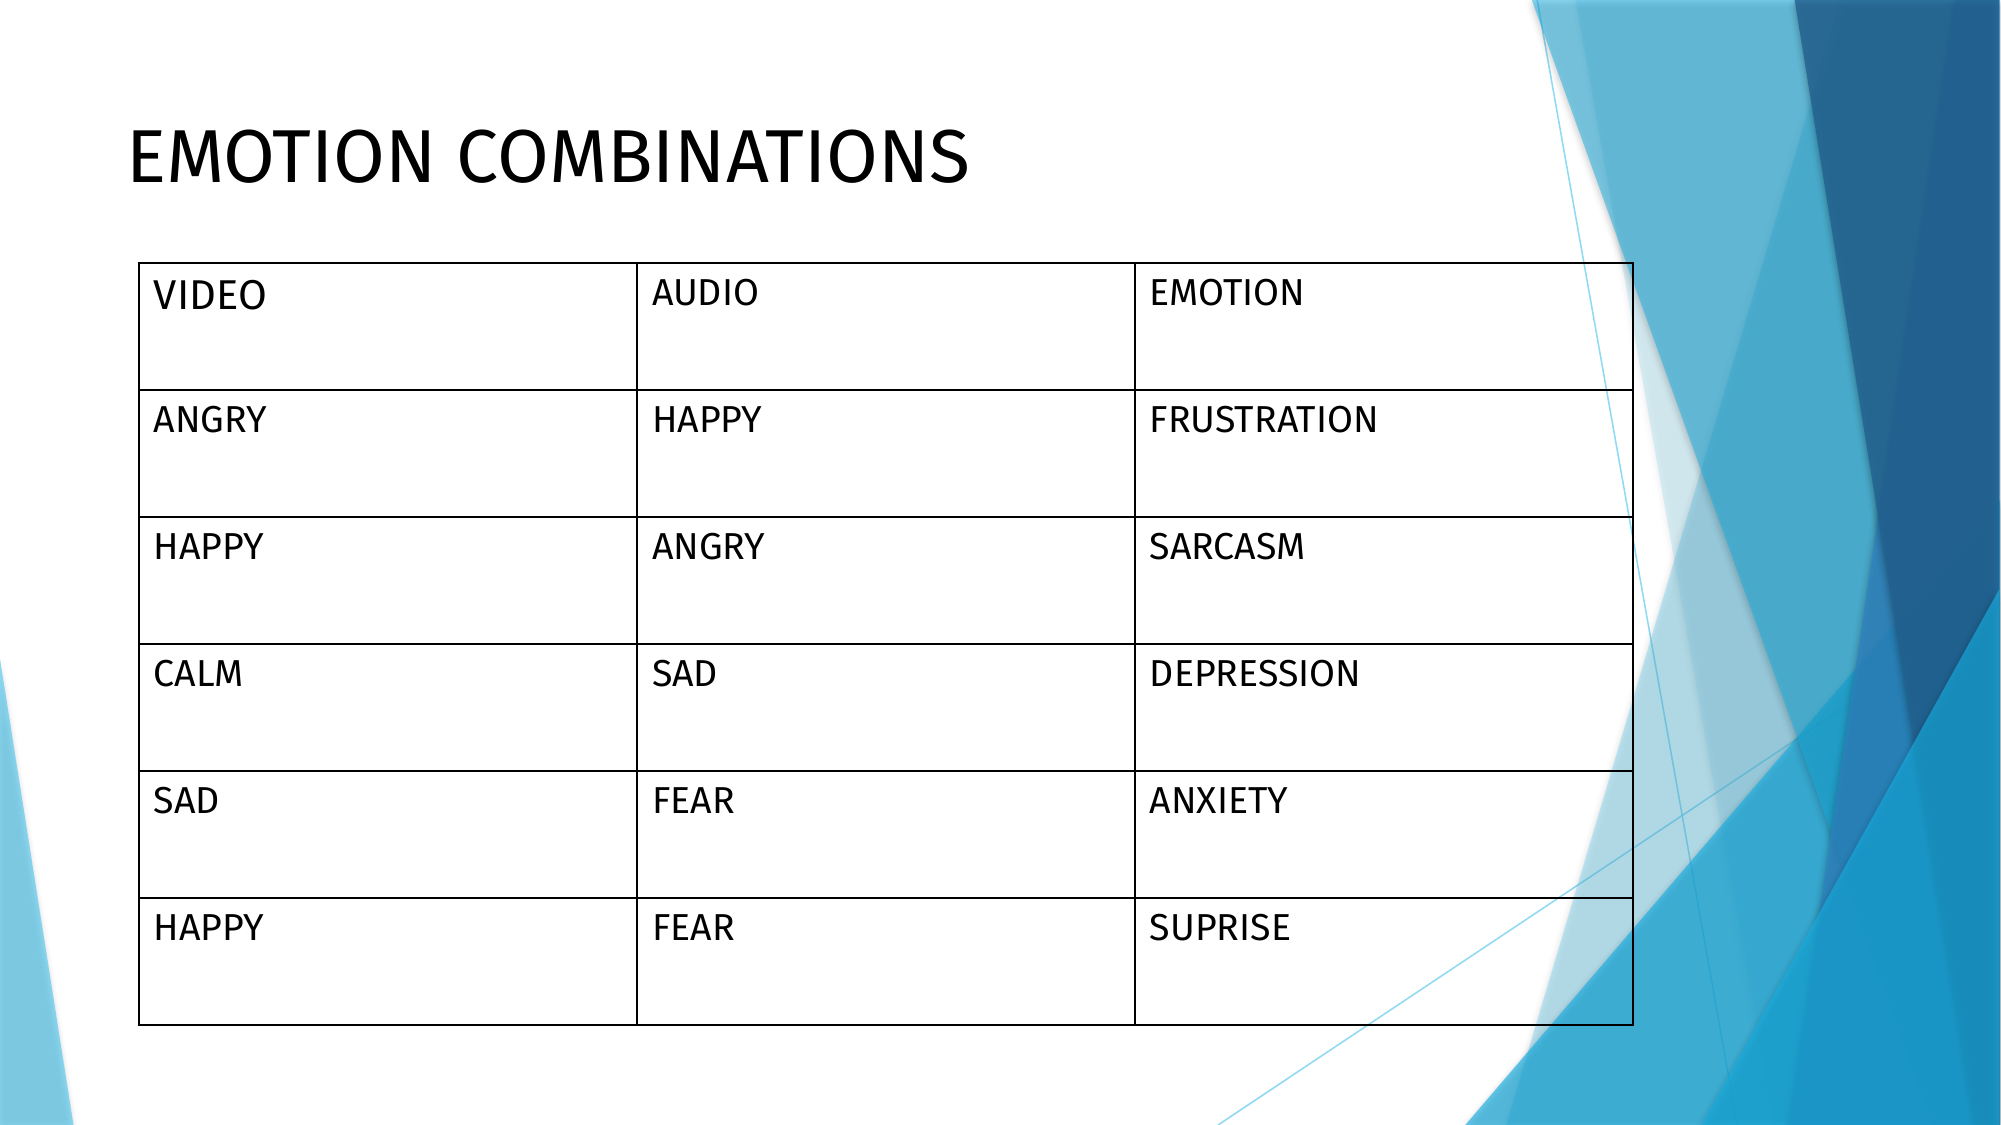

# EMOTION COMBINATIONS
| VIDEO | AUDIO | EMOTION |
| --- | --- | --- |
| ANGRY | HAPPY | FRUSTRATION |
| HAPPY | ANGRY | SARCASM |
| CALM | SAD | DEPRESSION |
| SAD | FEAR | ANXIETY |
| HAPPY | FEAR | SUPRISE |